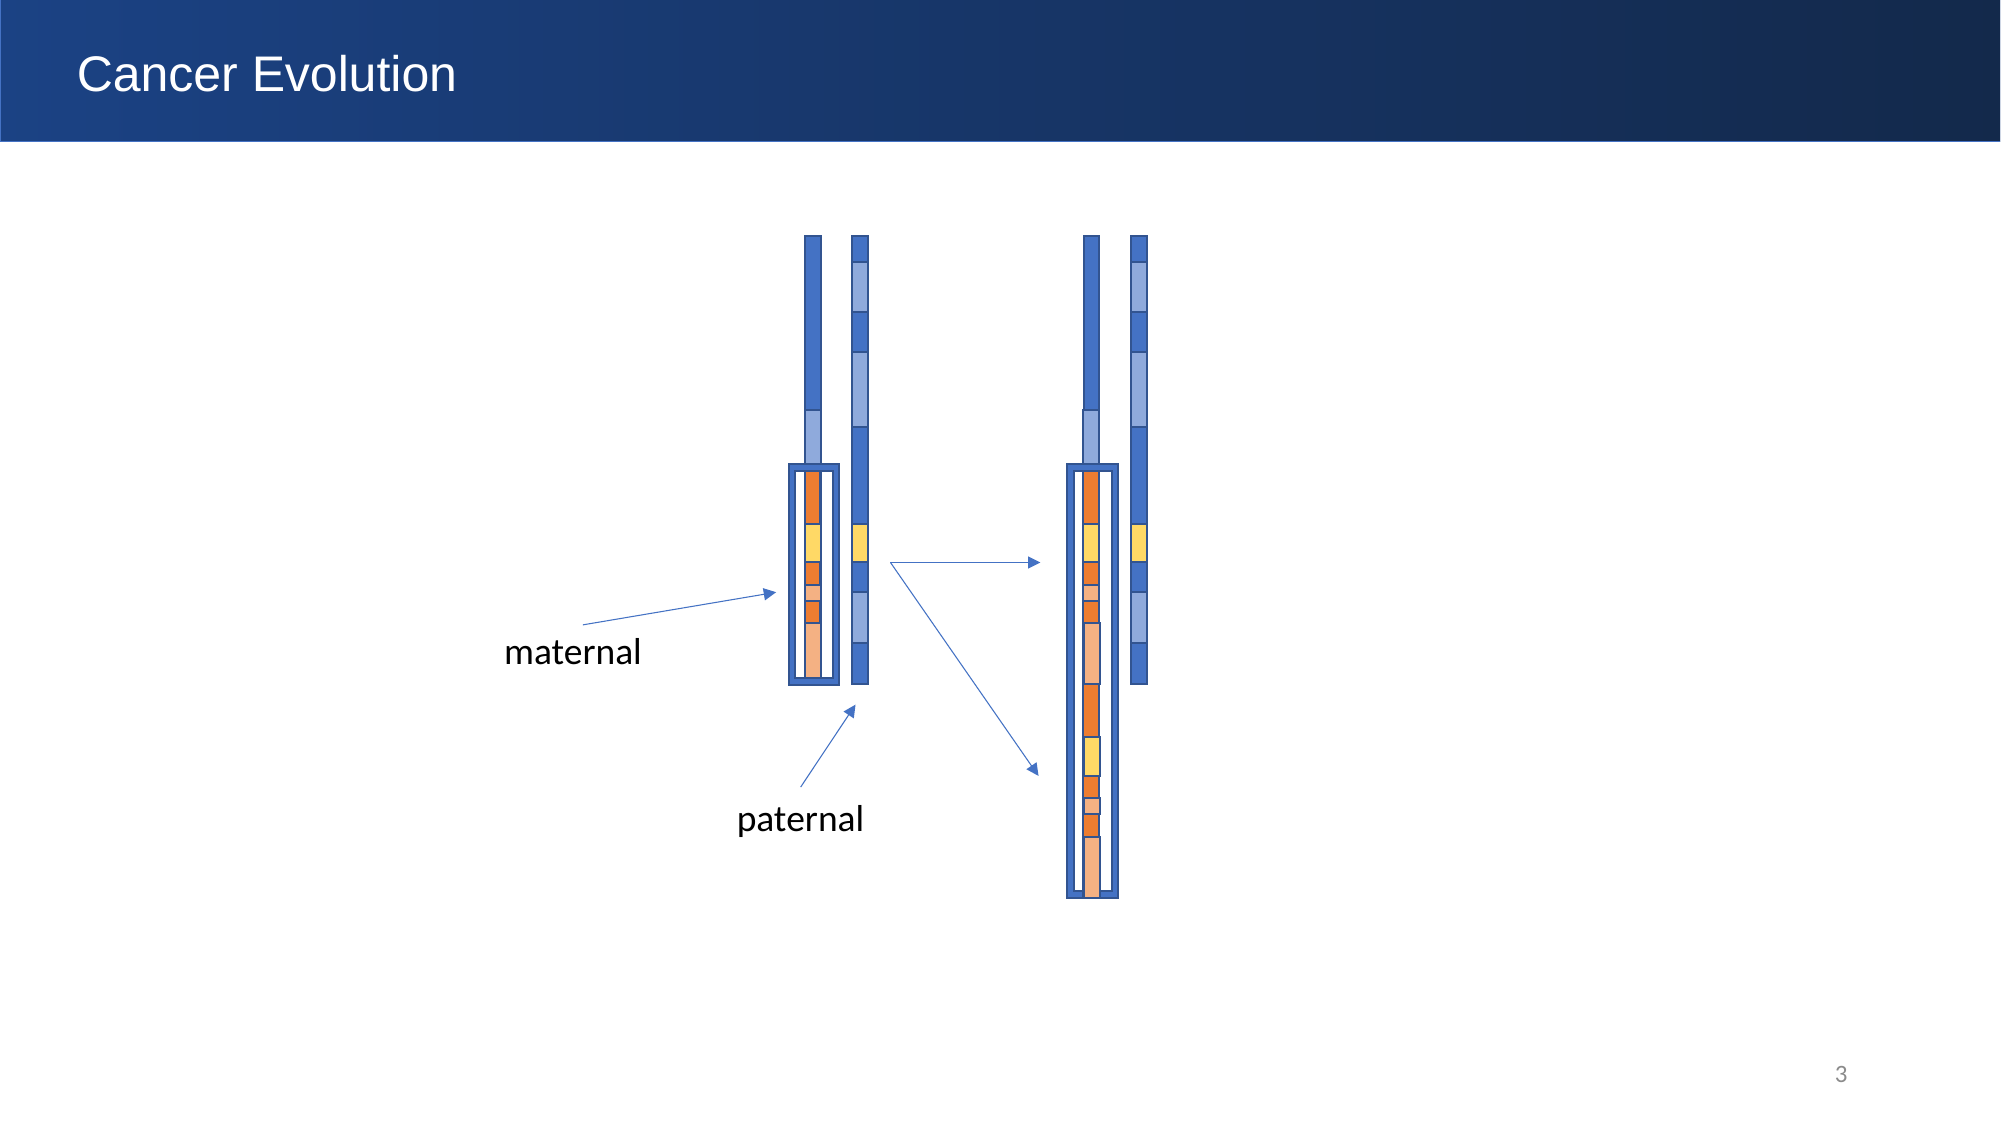

Cancer Evolution
Cancer Evolution

maternal

paternal

3